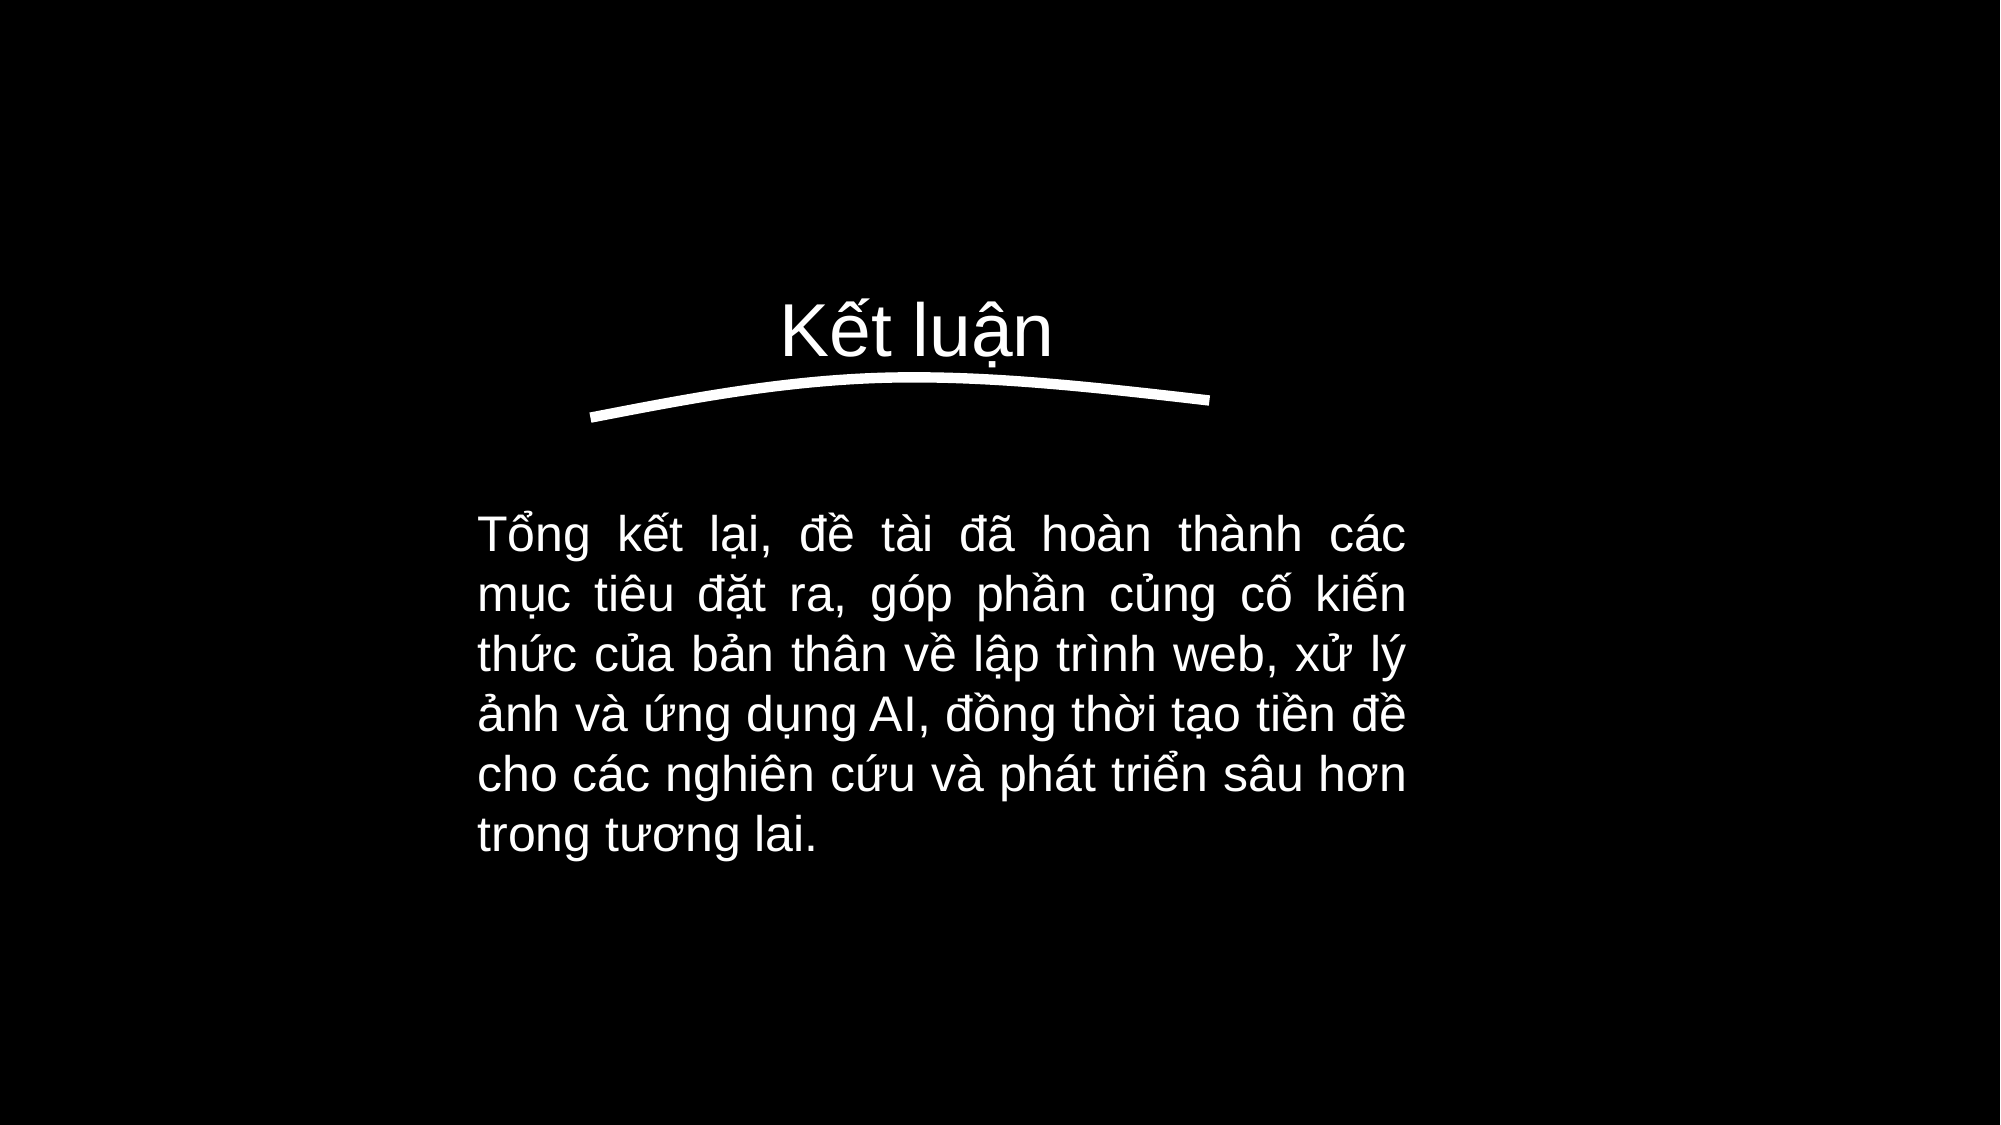

Kết luận

Tổng kết lại, đề tài đã hoàn thành các mục tiêu đặt ra, góp phần củng cố kiến thức của bản thân về lập trình web, xử lý ảnh và ứng dụng AI, đồng thời tạo tiền đề cho các nghiên cứu và phát triển sâu hơn trong tương lai.